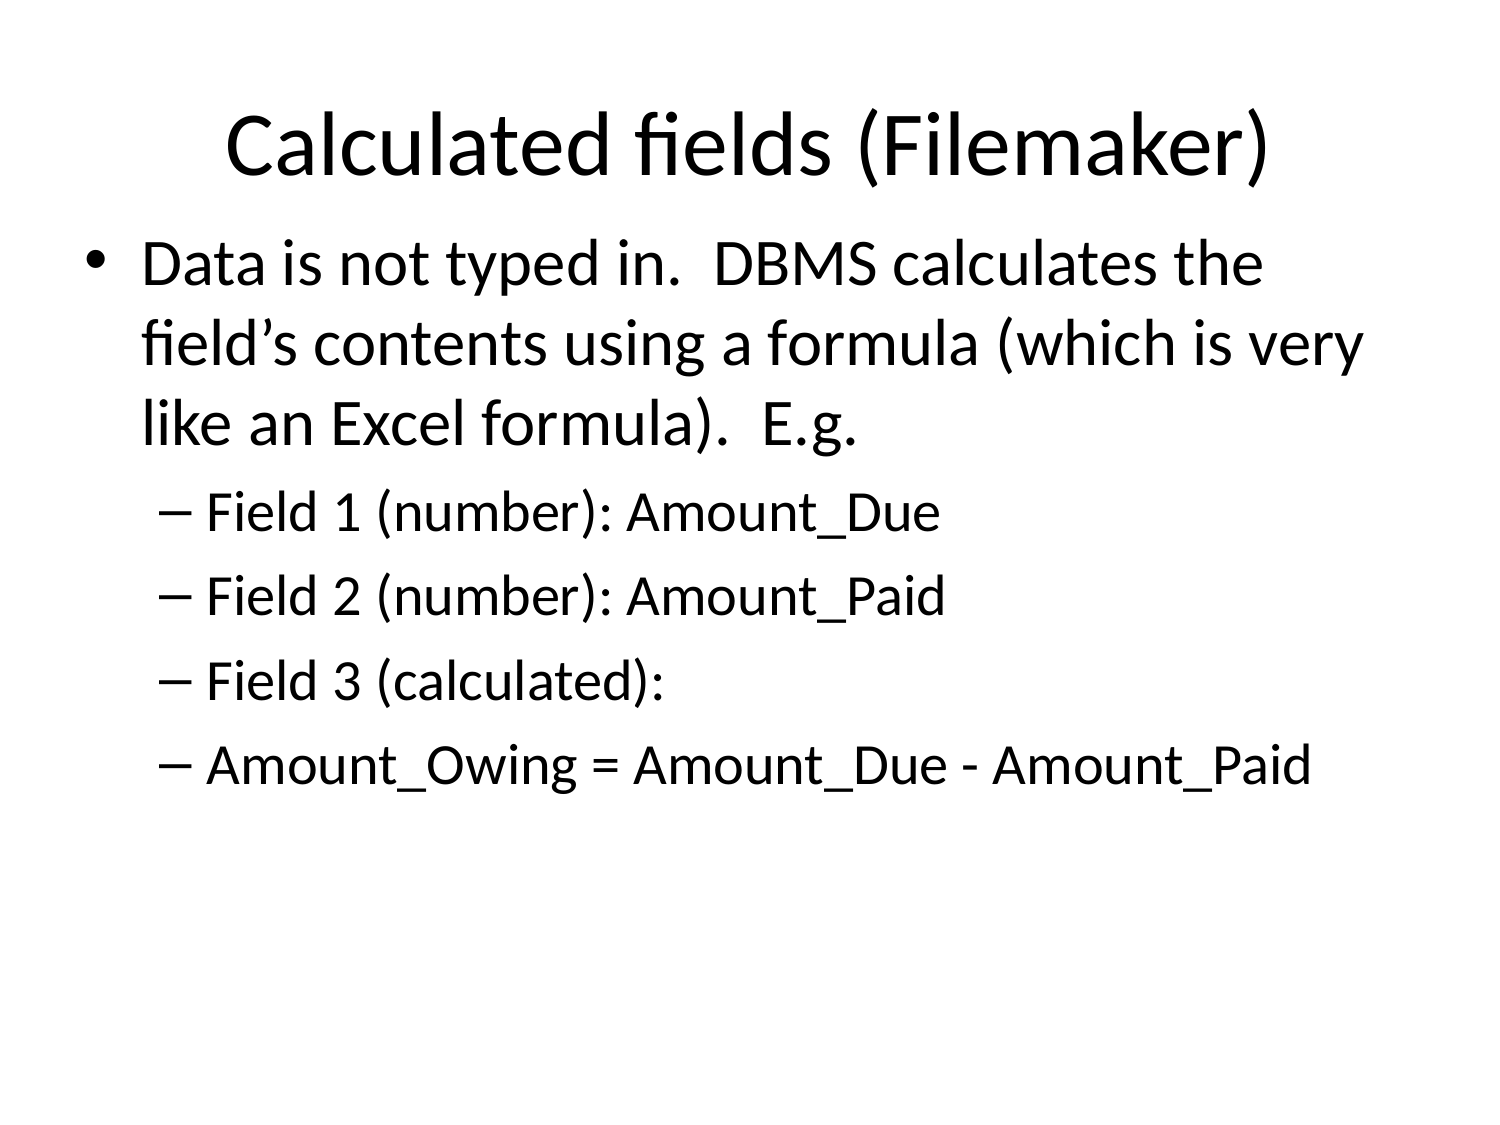

# Calculated fields (Filemaker)
Data is not typed in.  DBMS calculates the field’s contents using a formula (which is very like an Excel formula).  E.g.
Field 1 (number): Amount_Due
Field 2 (number): Amount_Paid
Field 3 (calculated):
Amount_Owing = Amount_Due - Amount_Paid